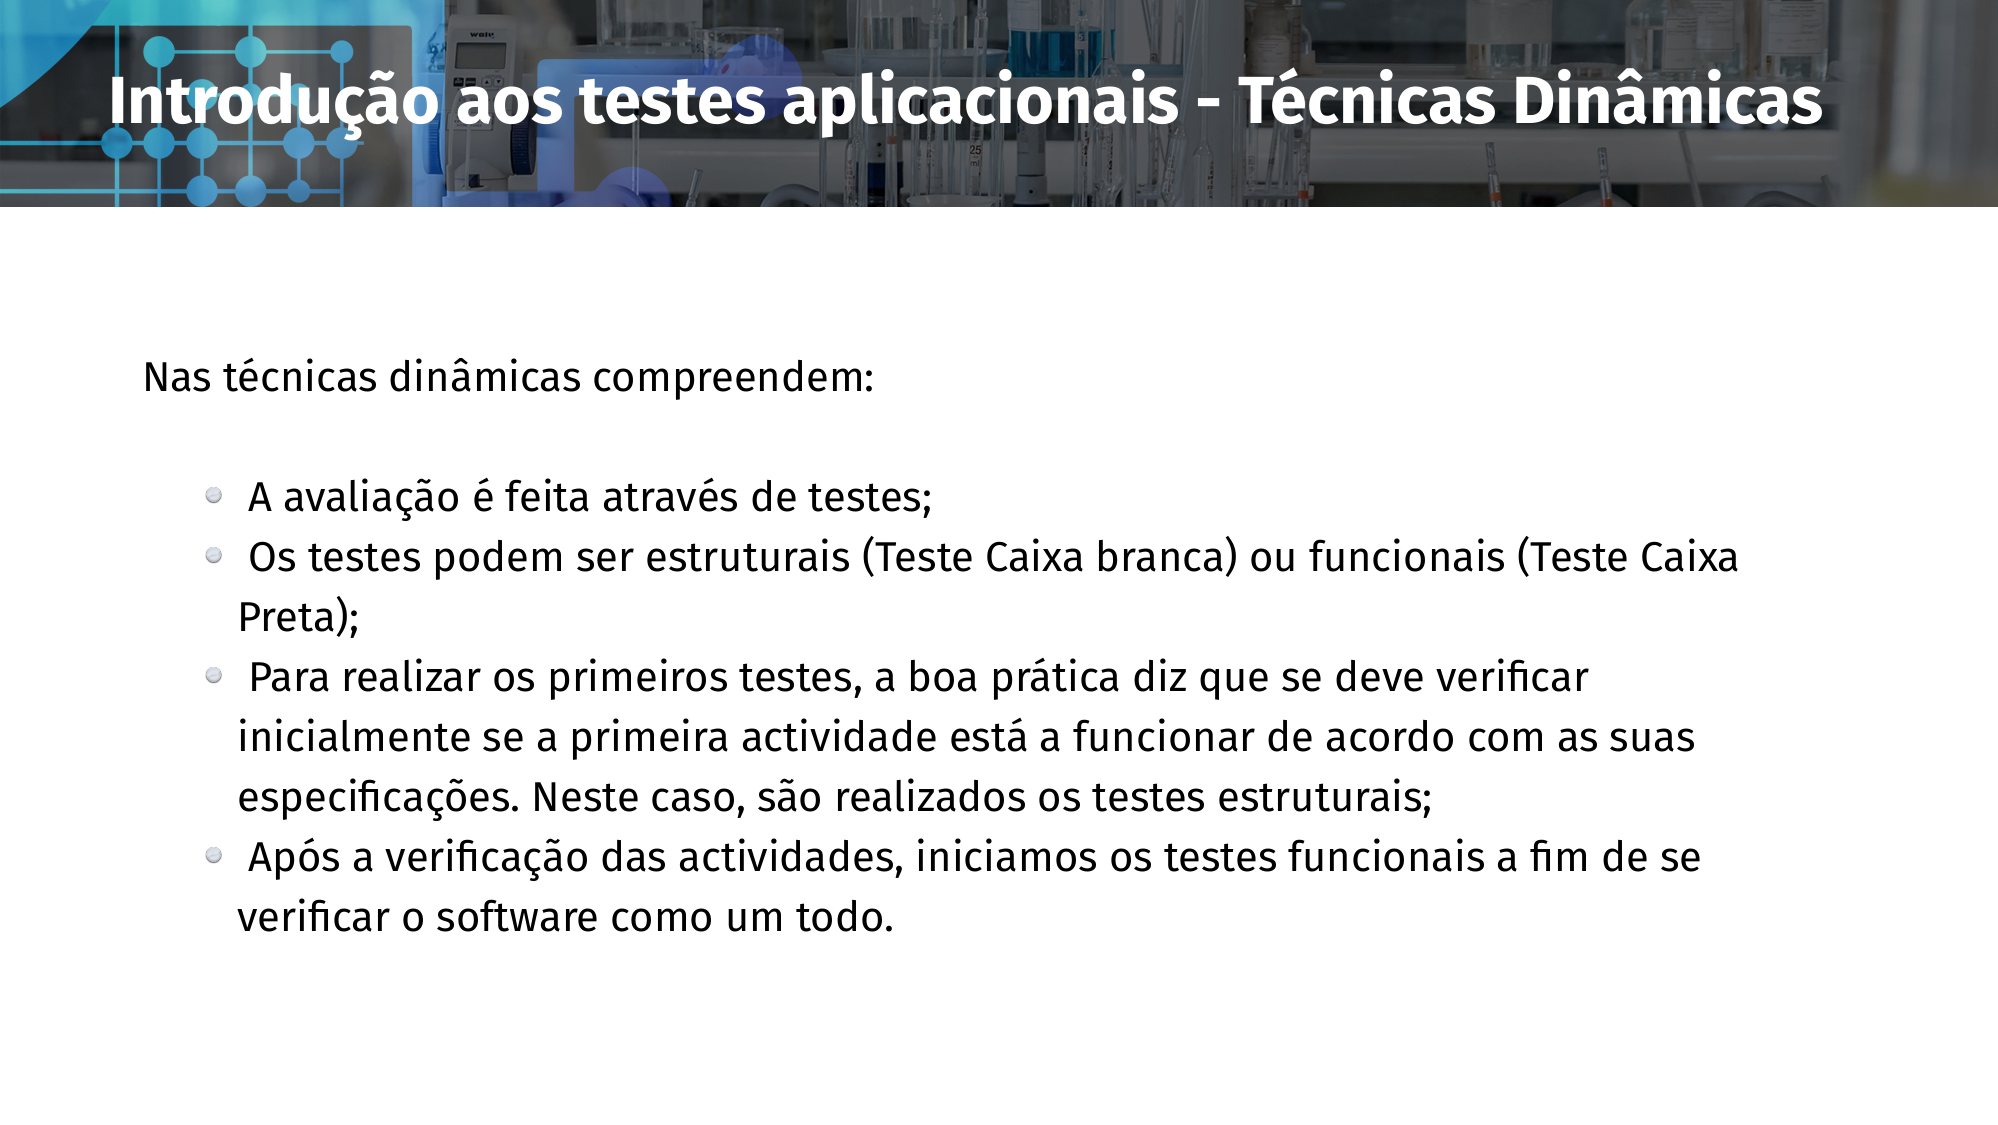

# Introdução aos testes aplicacionais - Técnicas Dinâmicas
Nas técnicas dinâmicas compreendem:

 A avaliação é feita através de testes;
 Os testes podem ser estruturais (Teste Caixa branca) ou funcionais (Teste Caixa Preta);
 Para realizar os primeiros testes, a boa prática diz que se deve verificar inicialmente se a primeira actividade está a funcionar de acordo com as suas especificações. Neste caso, são realizados os testes estruturais;
 Após a verificação das actividades, iniciamos os testes funcionais a fim de se verificar o software como um todo.